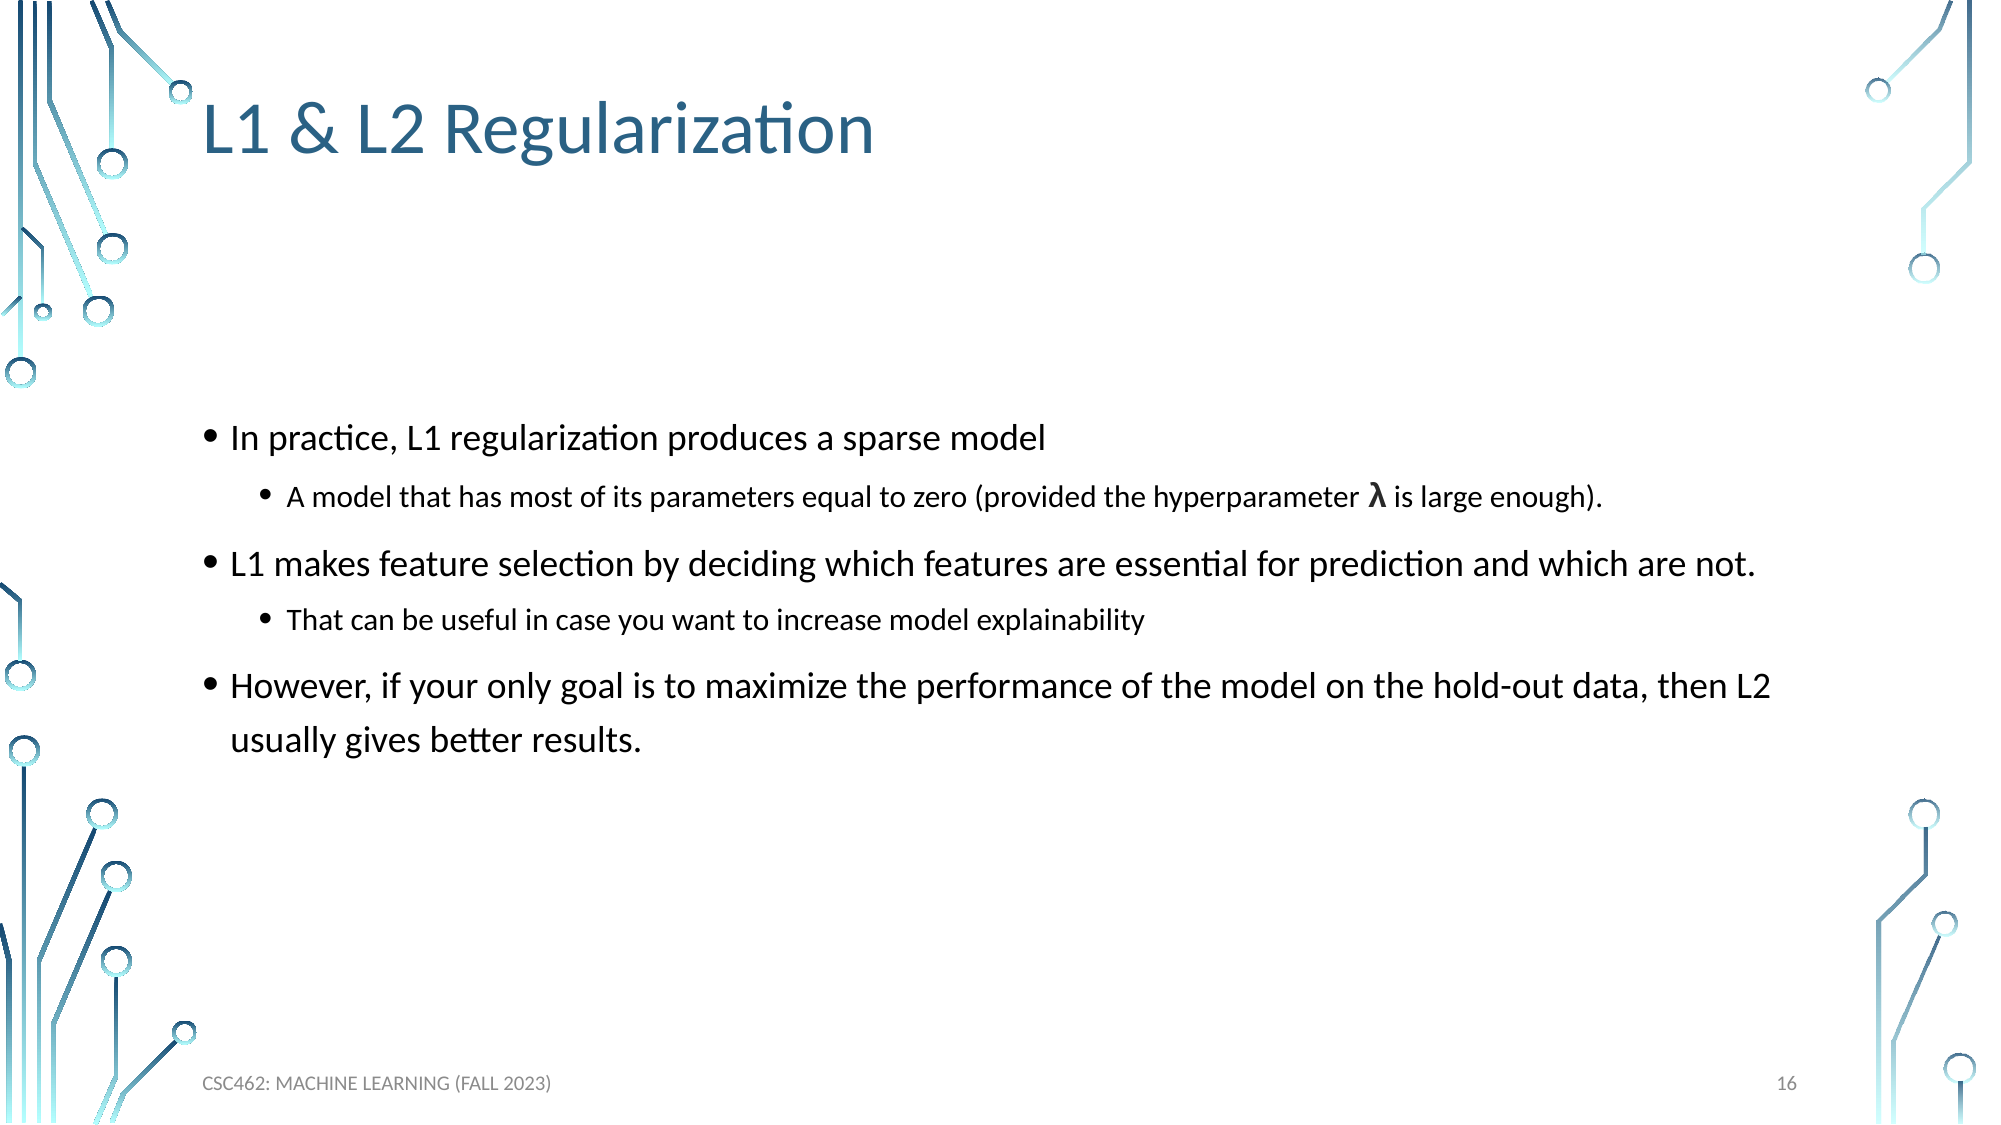

# L1 & L2 Regularization
In practice, L1 regularization produces a sparse model
A model that has most of its parameters equal to zero (provided the hyperparameter λ is large enough).
L1 makes feature selection by deciding which features are essential for prediction and which are not.
That can be useful in case you want to increase model explainability
However, if your only goal is to maximize the performance of the model on the hold-out data, then L2 usually gives better results.
16
CSC462: Machine Learning (Fall 2023)